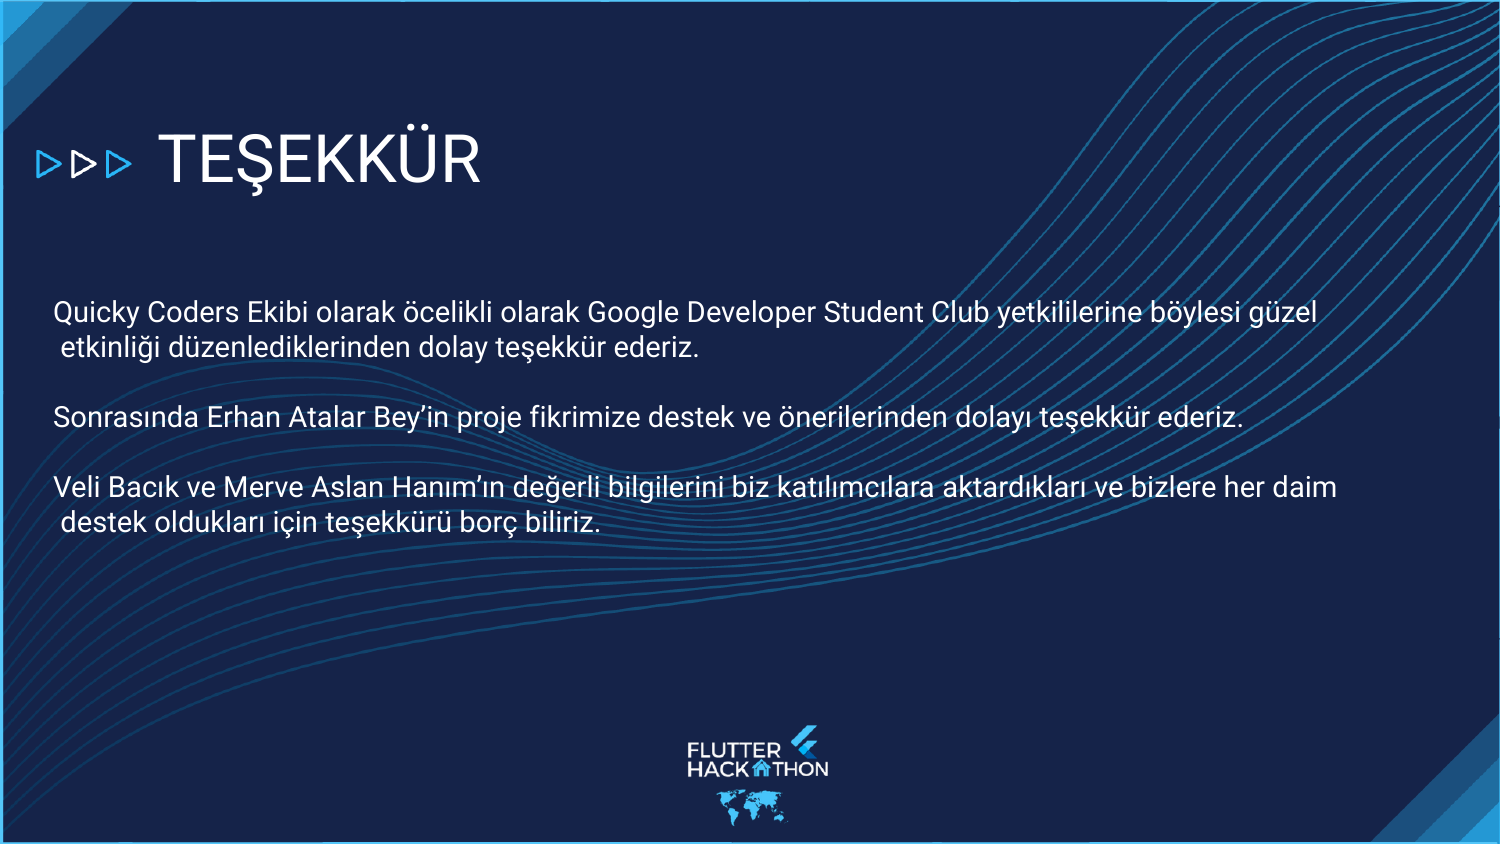

TEŞEKKÜR
Quicky Coders Ekibi olarak öcelikli olarak Google Developer Student Club yetkililerine böylesi güzel
 etkinliği düzenlediklerinden dolay teşekkür ederiz.

Sonrasında Erhan Atalar Bey’in proje fikrimize destek ve önerilerinden dolayı teşekkür ederiz.

Veli Bacık ve Merve Aslan Hanım’ın değerli bilgilerini biz katılımcılara aktardıkları ve bizlere her daim
 destek oldukları için teşekkürü borç biliriz.